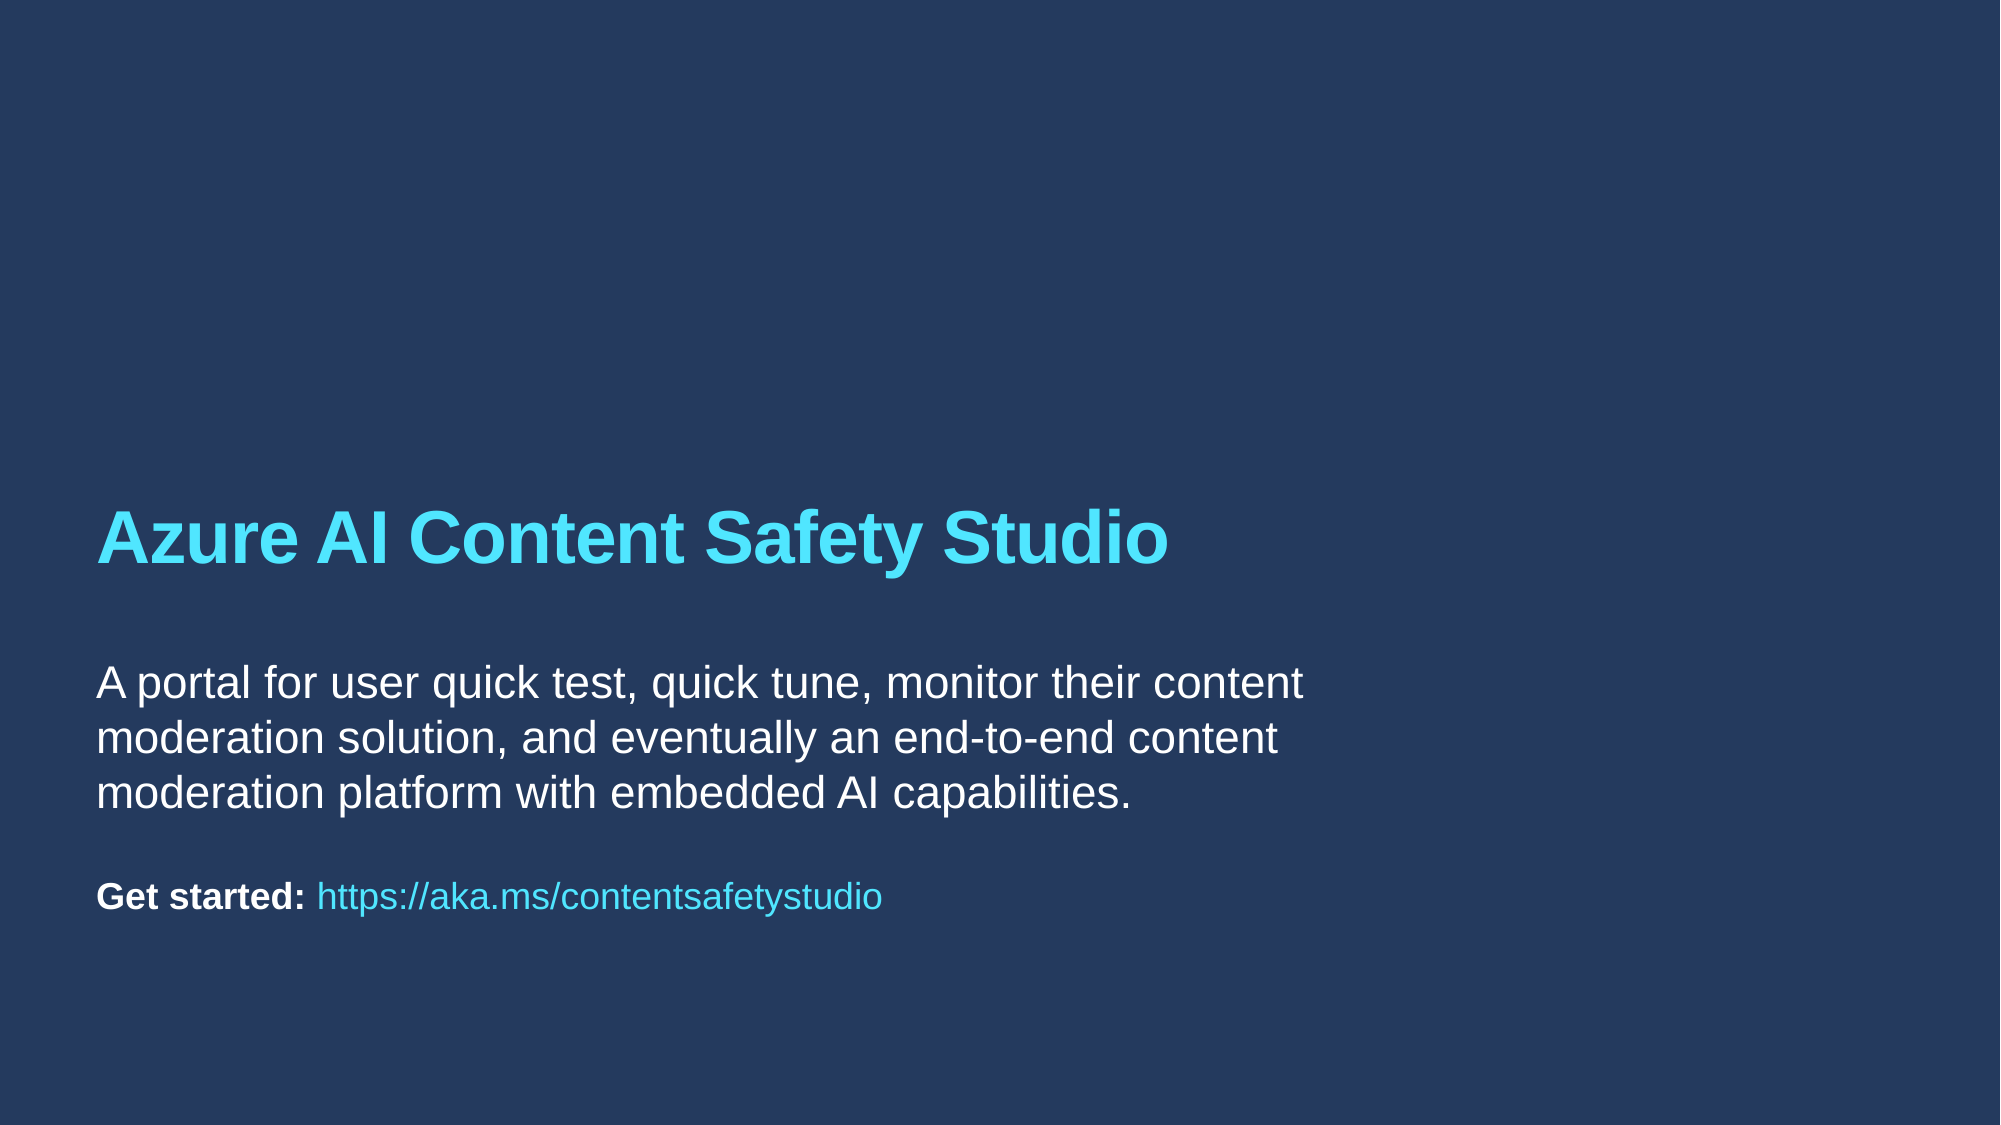

# Azure AI Content Safety Studio
A portal for user quick test, quick tune, monitor their content moderation solution, and eventually an end-to-end content moderation platform with embedded AI capabilities.

Get started: https://aka.ms/contentsafetystudio